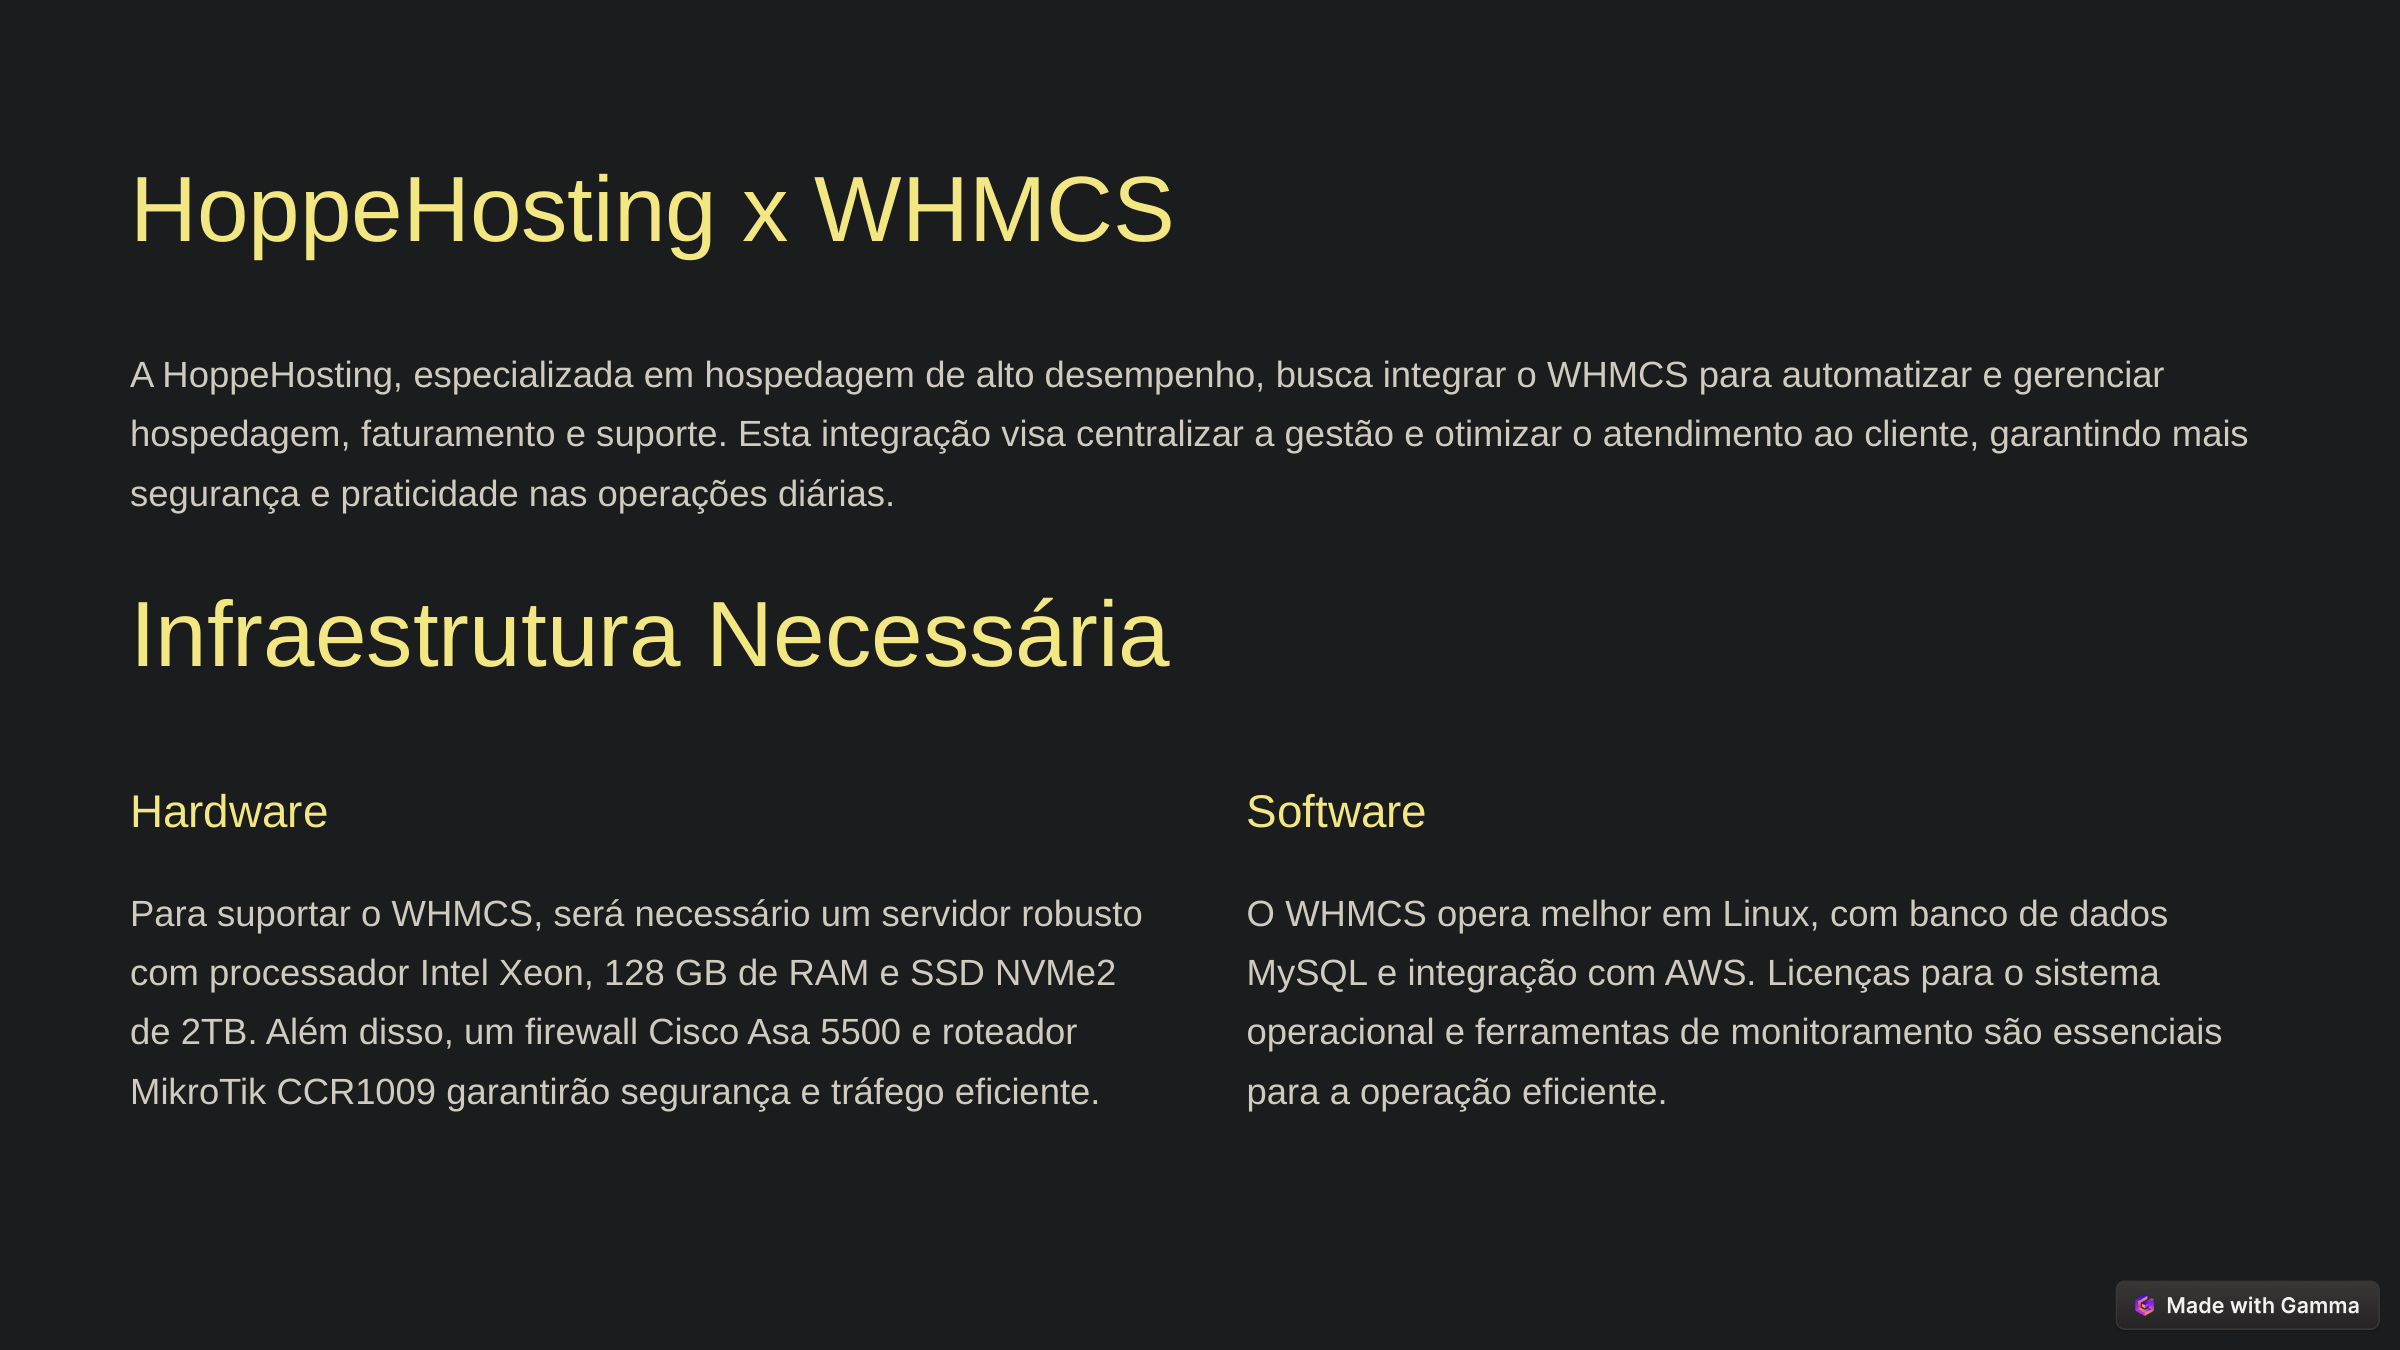

HoppeHosting x WHMCS
A HoppeHosting, especializada em hospedagem de alto desempenho, busca integrar o WHMCS para automatizar e gerenciar hospedagem, faturamento e suporte. Esta integração visa centralizar a gestão e otimizar o atendimento ao cliente, garantindo mais segurança e praticidade nas operações diárias.
Infraestrutura Necessária
Hardware
Software
Para suportar o WHMCS, será necessário um servidor robusto com processador Intel Xeon, 128 GB de RAM e SSD NVMe2 de 2TB. Além disso, um firewall Cisco Asa 5500 e roteador MikroTik CCR1009 garantirão segurança e tráfego eficiente.
O WHMCS opera melhor em Linux, com banco de dados MySQL e integração com AWS. Licenças para o sistema operacional e ferramentas de monitoramento são essenciais para a operação eficiente.